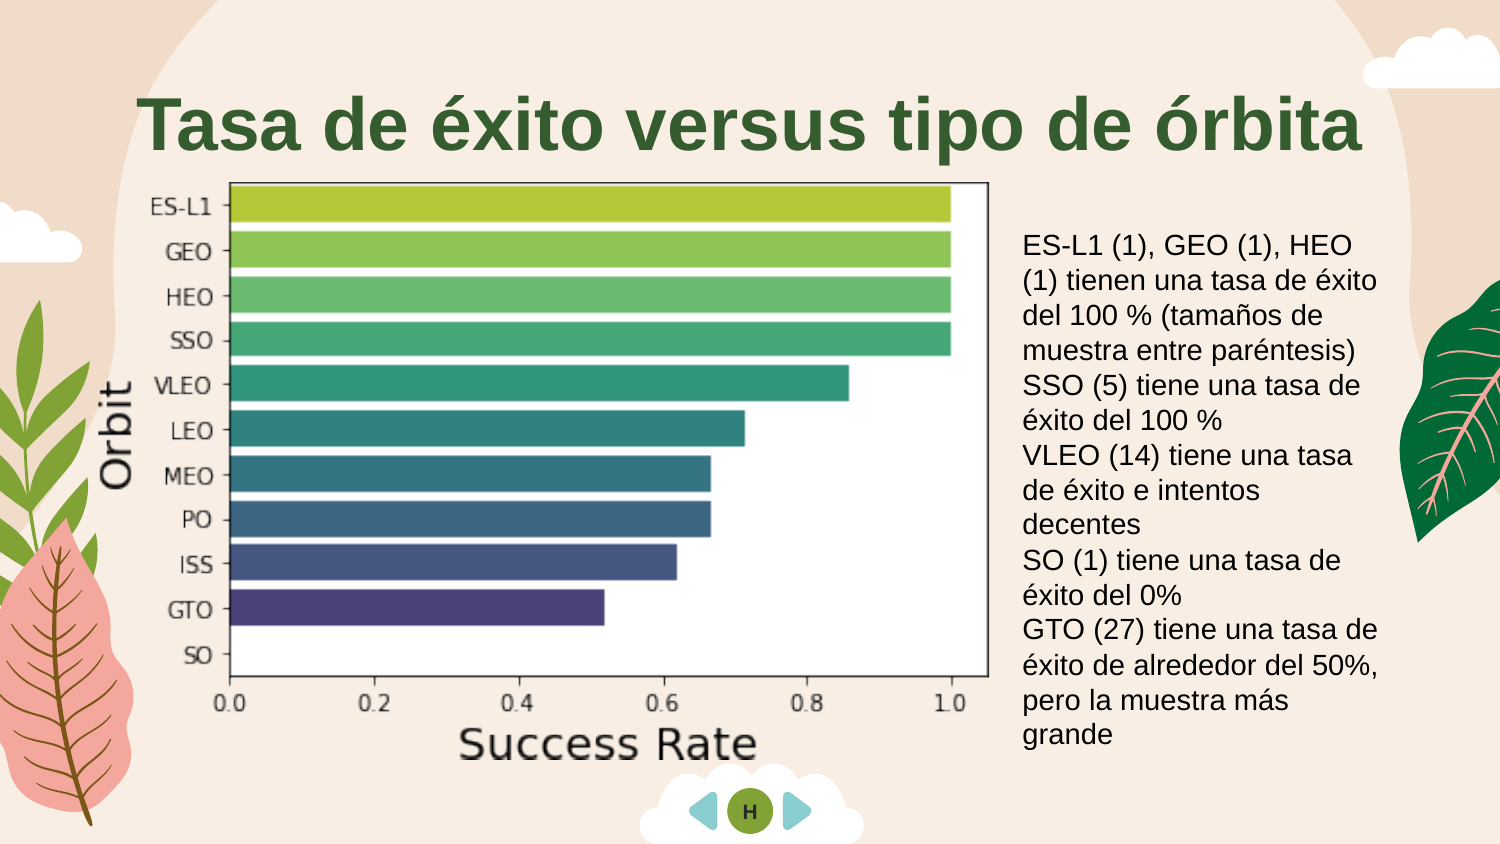

# Tasa de éxito versus tipo de órbita

ES-L1 (1), GEO (1), HEO (1) tienen una tasa de éxito del 100 % (tamaños de muestra entre paréntesis) SSO (5) tiene una tasa de éxito del 100 %
VLEO (14) tiene una tasa de éxito e intentos decentes
SO (1) tiene una tasa de éxito del 0%
GTO (27) tiene una tasa de éxito de alrededor del 50%, pero la muestra más grande

H